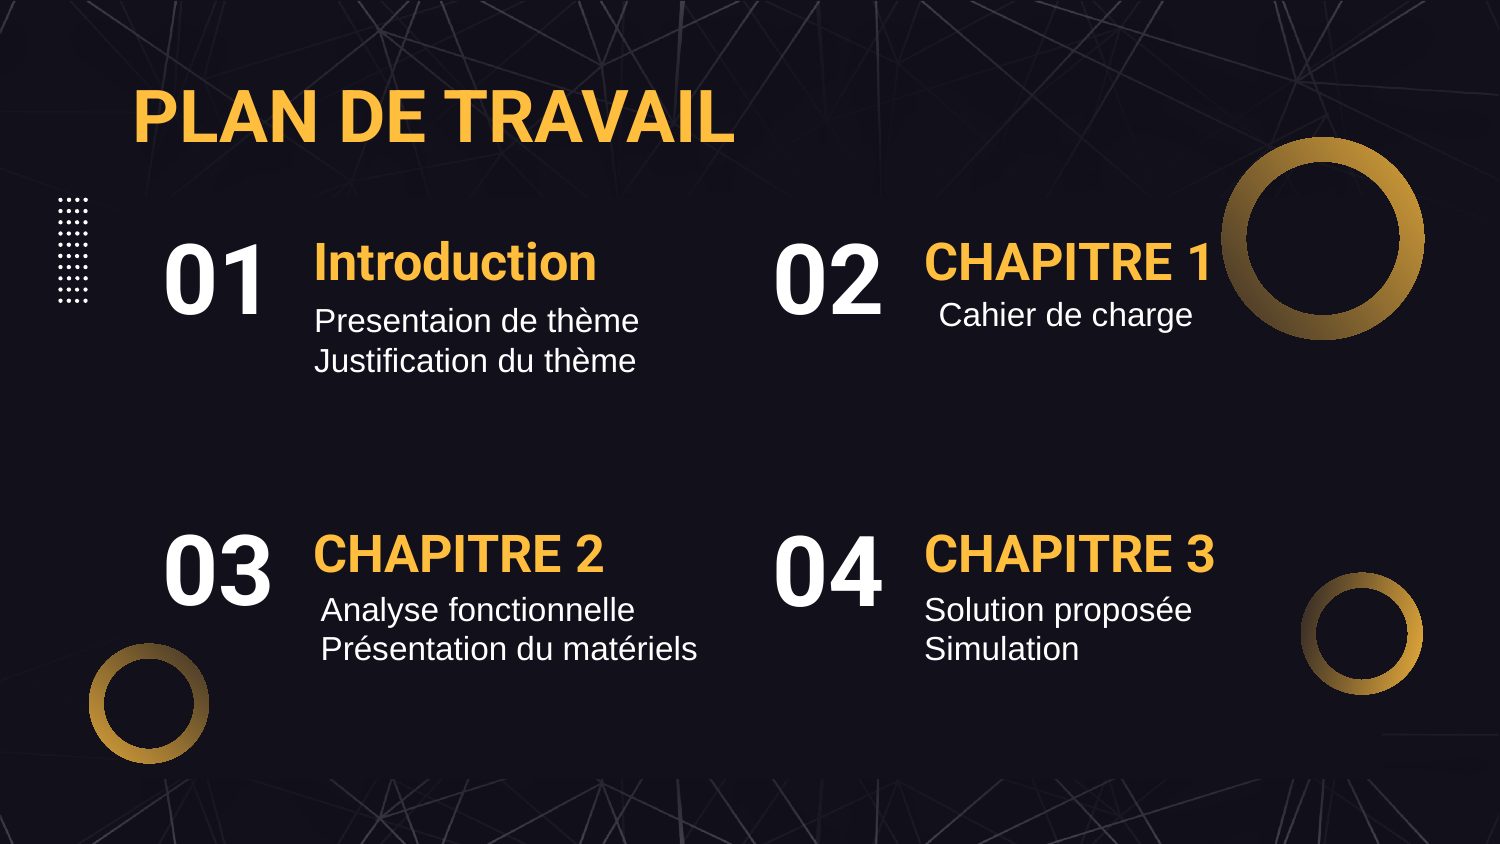

PLAN DE TRAVAIL
01
# Introduction
02
CHAPITRE 1
Cahier de charge
Presentaion de thème
Justification du thème
03
CHAPITRE 2
CHAPITRE 3
04
Analyse fonctionnelle
Présentation du matériels
Solution proposée
Simulation